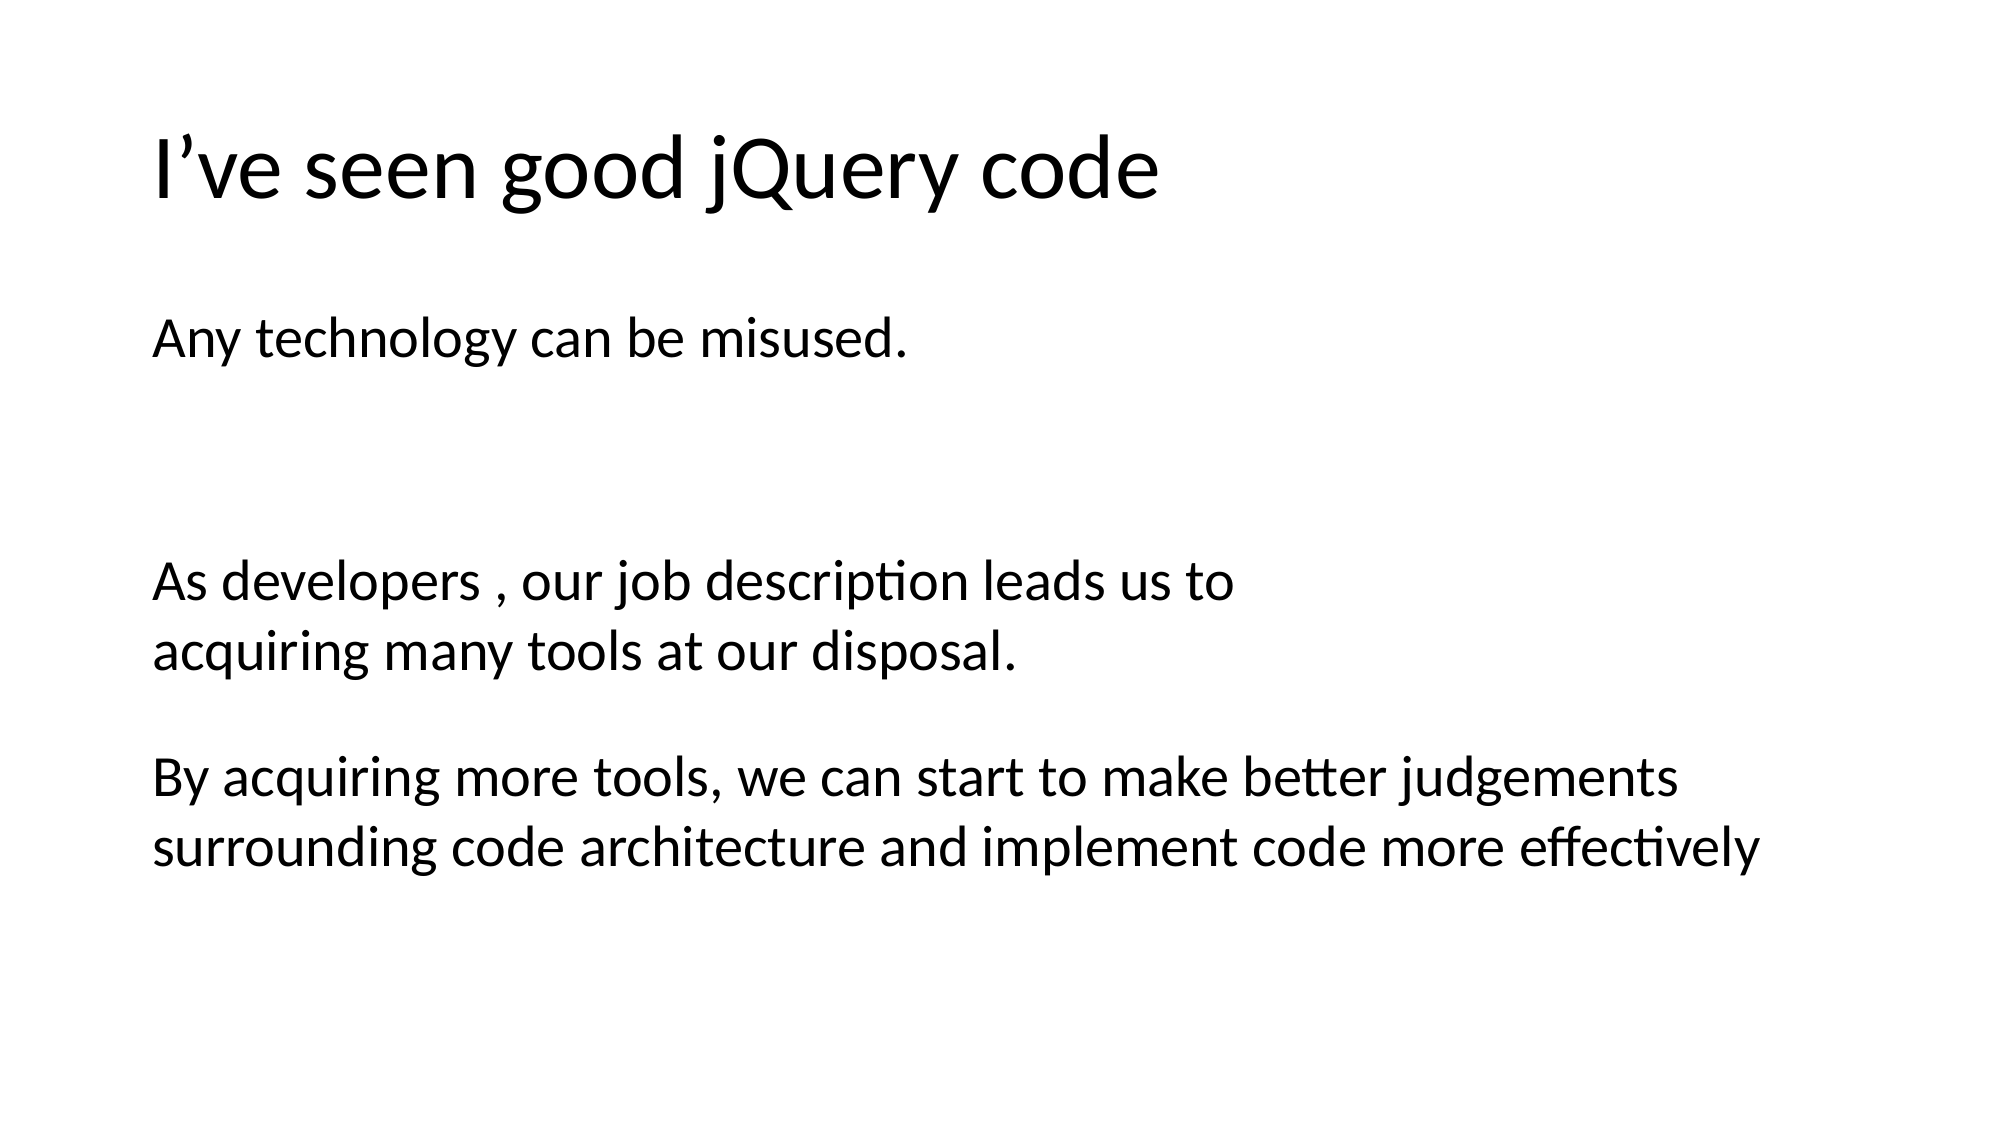

# I’ve seen good jQuery code
Any technology can be misused.
As developers , our job description leads us to acquiring many tools at our disposal.
By acquiring more tools, we can start to make better judgements surrounding code architecture and implement code more effectively